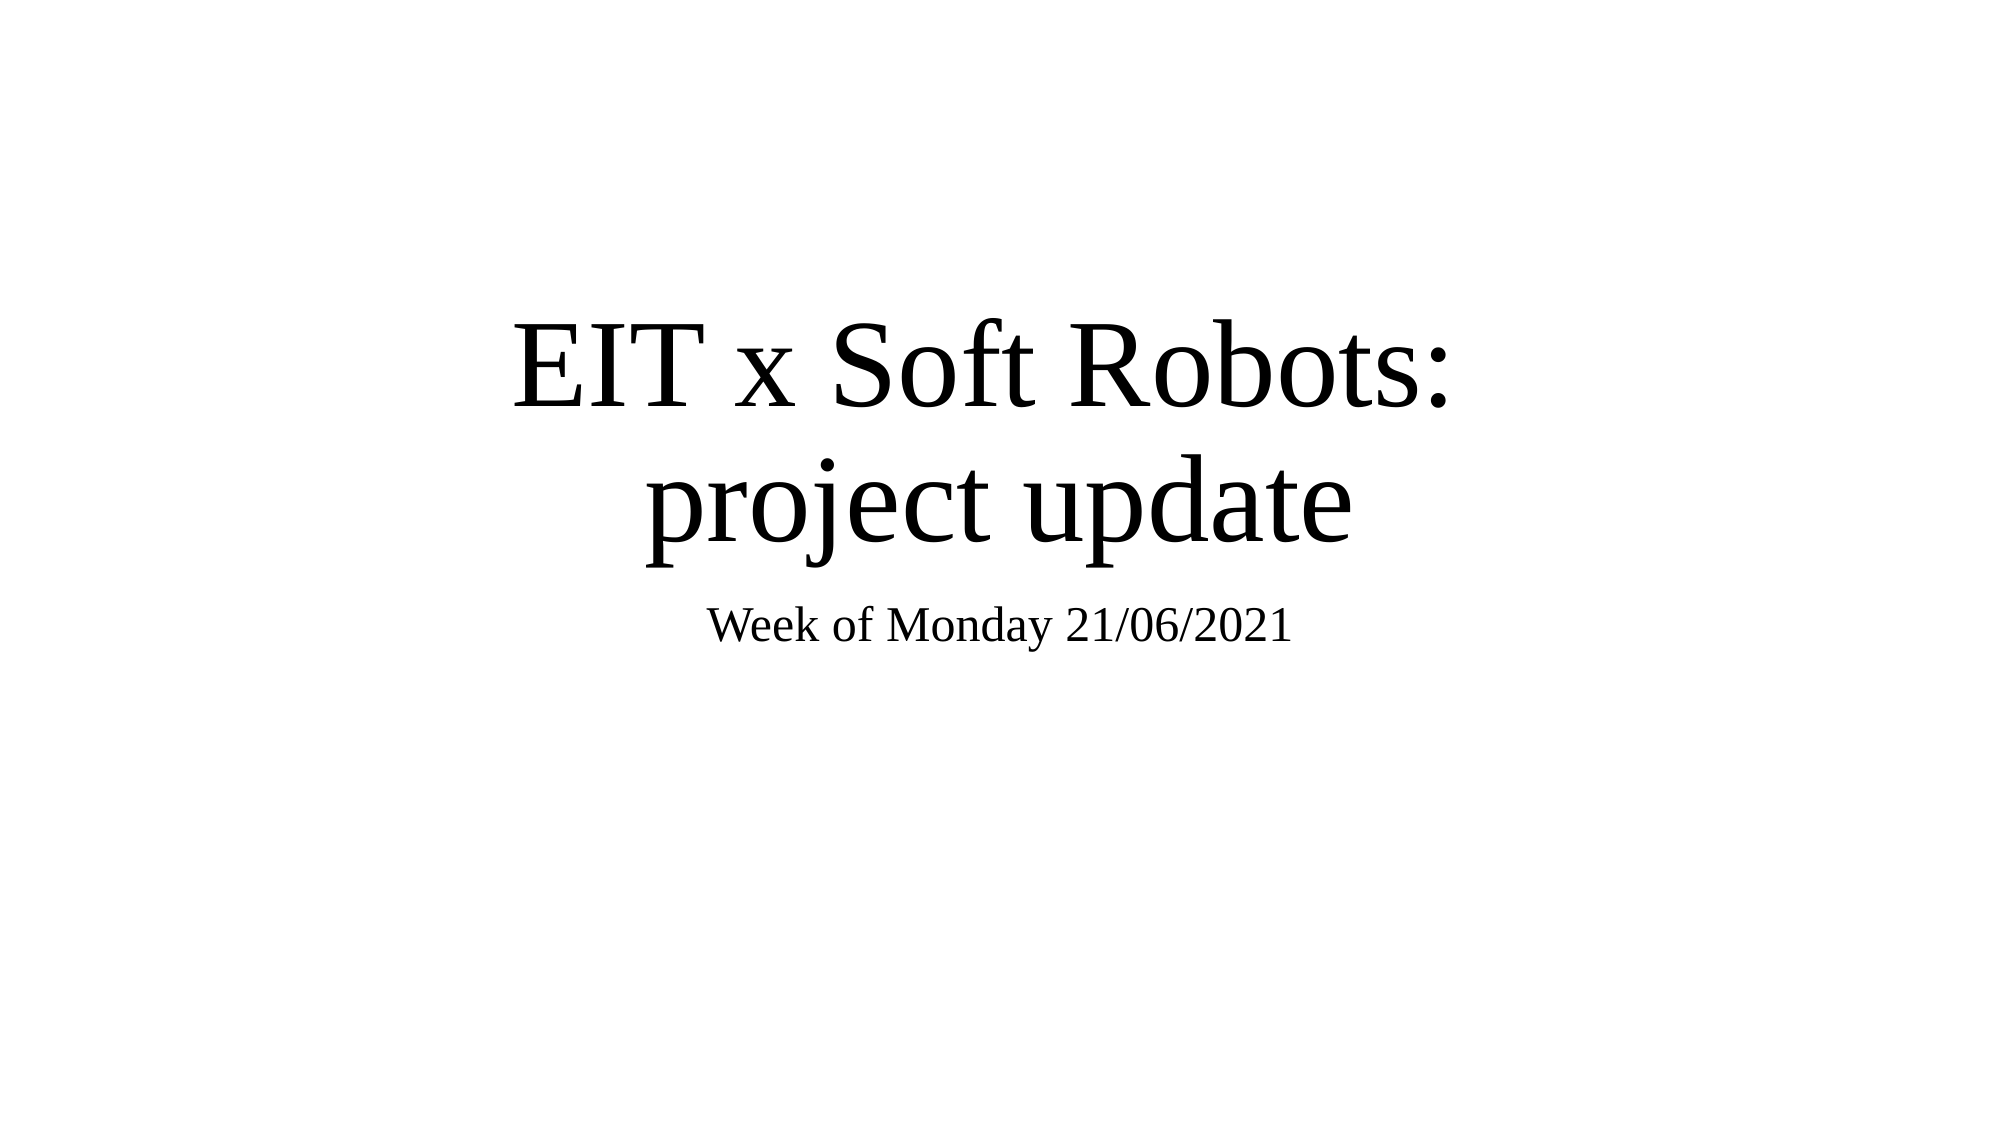

# EIT x Soft Robots: project update
Week of Monday 21/06/2021